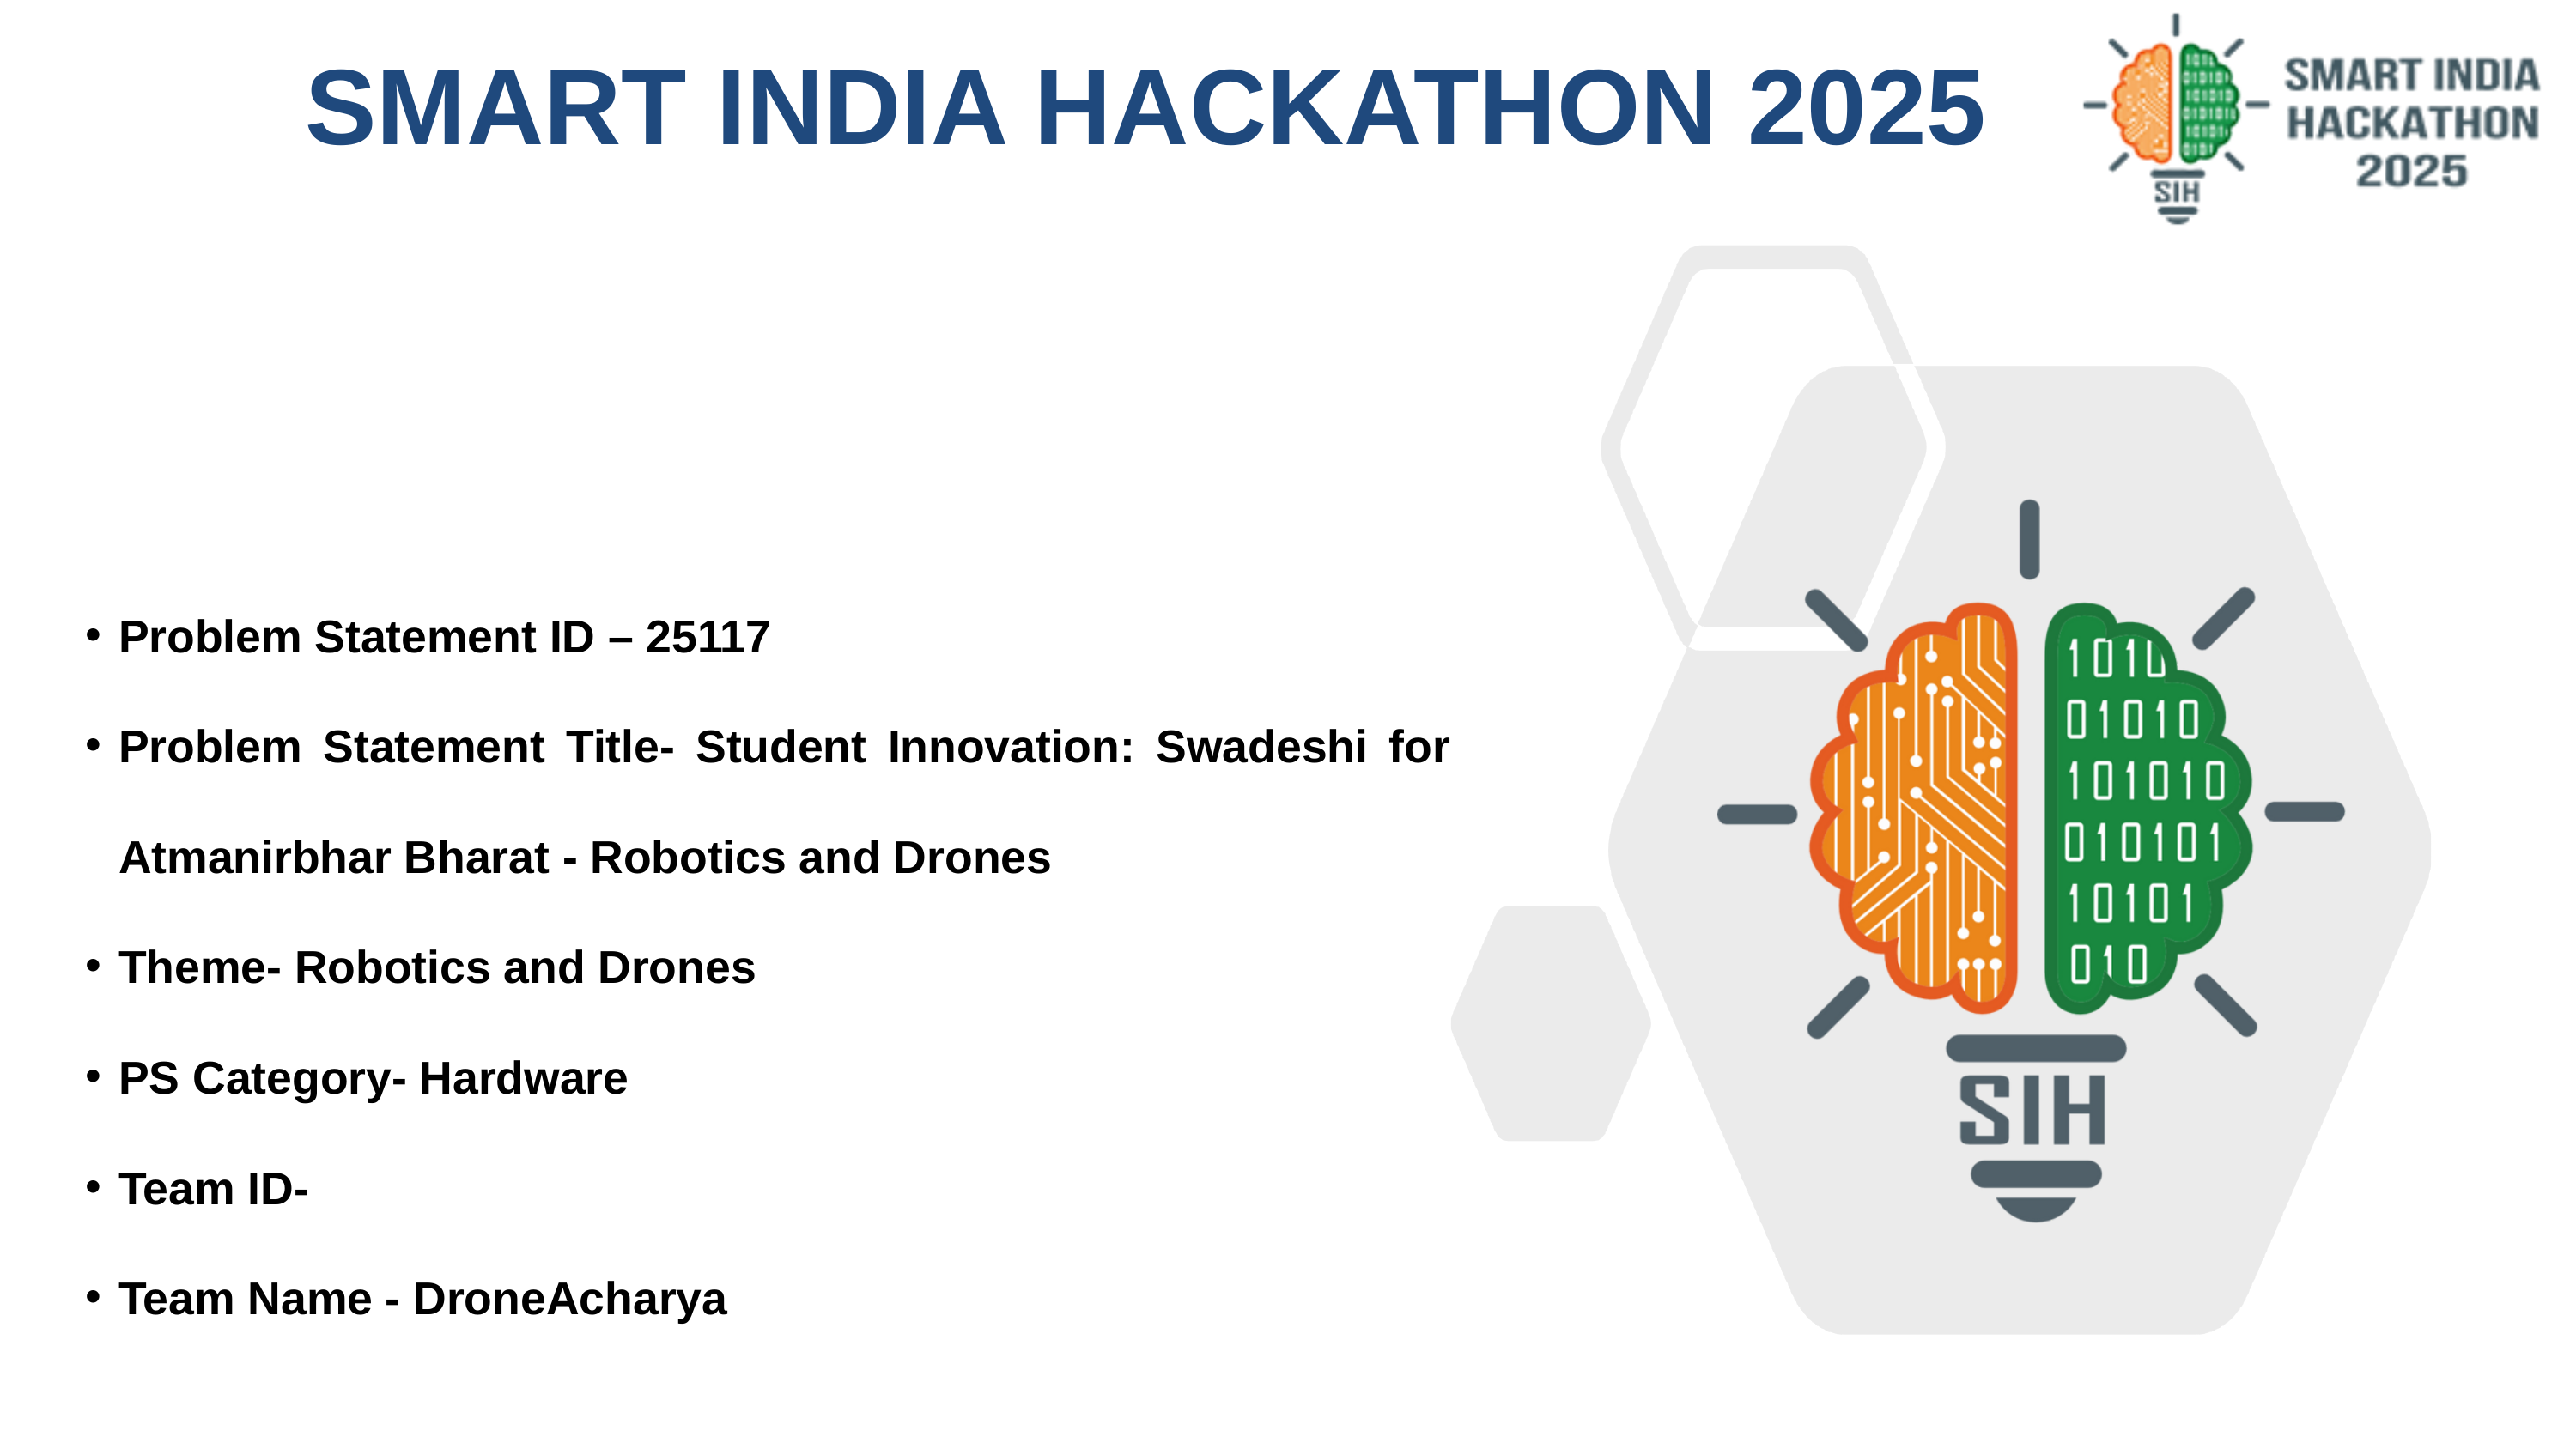

SMART INDIA HACKATHON 2025

Problem Statement ID – 25117
Problem Statement Title- Student Innovation: Swadeshi for Atmanirbhar Bharat - Robotics and Drones
Theme- Robotics and Drones
PS Category- Hardware
Team ID-
Team Name - DroneAcharya